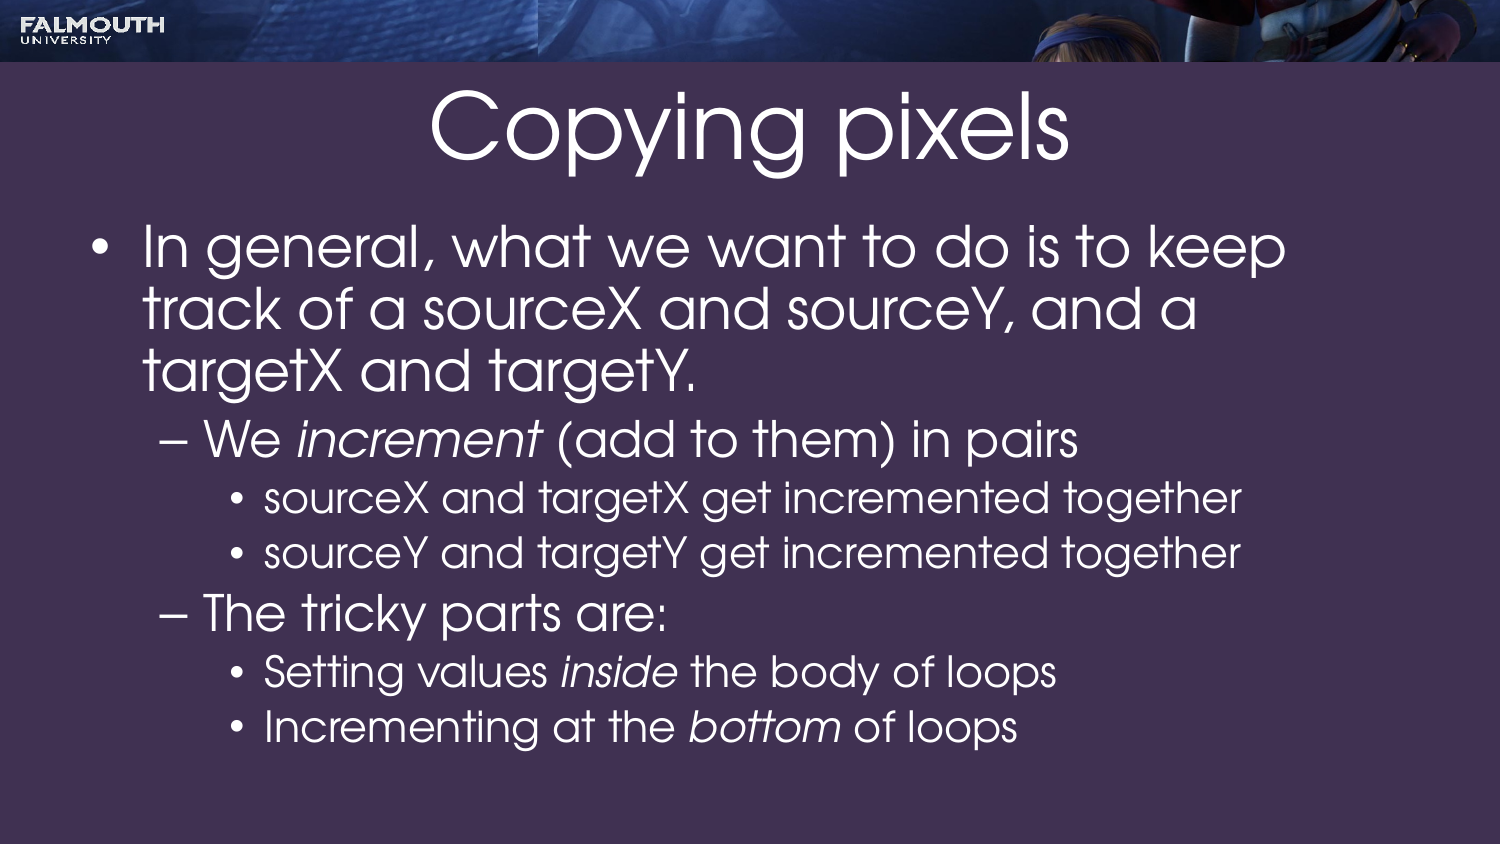

# Copying pixels
In general, what we want to do is to keep track of a sourceX and sourceY, and a targetX and targetY.
We increment (add to them) in pairs
sourceX and targetX get incremented together
sourceY and targetY get incremented together
The tricky parts are:
Setting values inside the body of loops
Incrementing at the bottom of loops